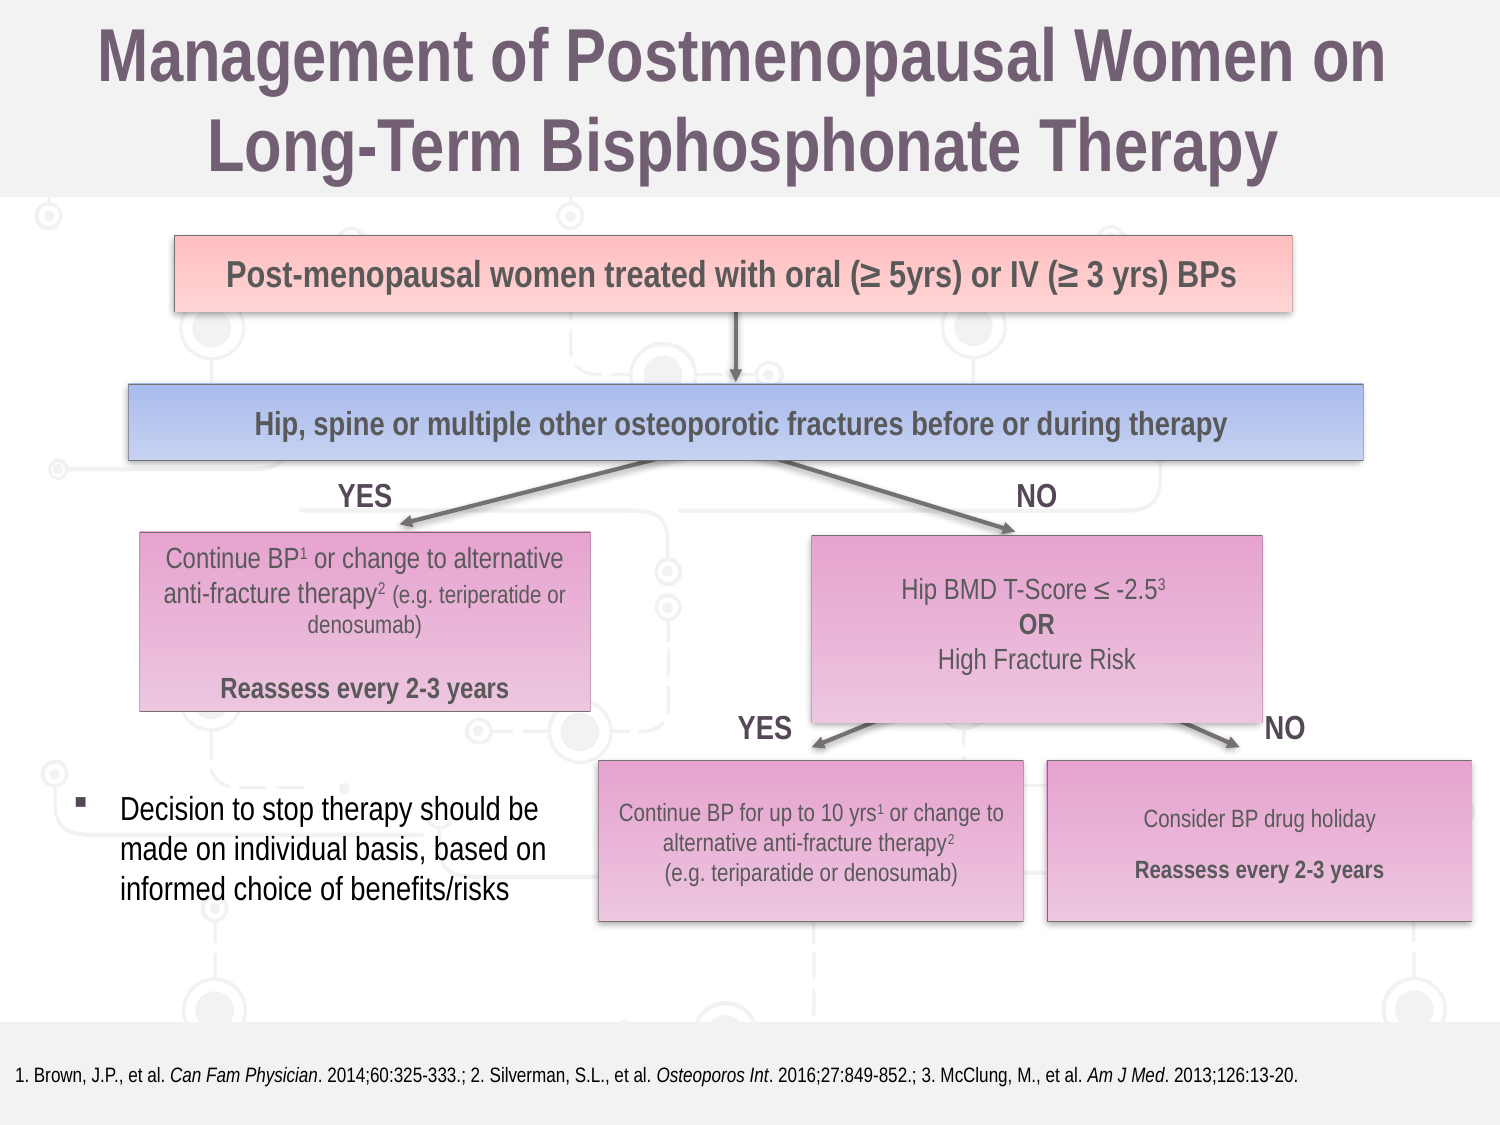

# Management of Postmenopausal Women on Long-Term Bisphosphonate Therapy

Post-menopausal women treated with oral (≥ 5yrs) or IV (≥ 3 yrs) BPs

 Hip, spine or multiple other osteoporotic fractures before or during therapy
YES
NO
Continue BP1 or change to alternative anti-fracture therapy2 (e.g. teriperatide or denosumab)
Reassess every 2-3 years

Hip BMD T-Score ≤ -2.53
OR
High Fracture Risk
YES
NO

Decision to stop therapy should be made on individual basis, based on informed choice of benefits/risks
Continue BP for up to 10 yrs1 or change to alternative anti-fracture therapy2
(e.g. teriparatide or denosumab)
Consider BP drug holiday
Reassess every 2-3 years

1. Brown, J.P., et al. Can Fam Physician. 2014;60:325-333.; 2. Silverman, S.L., et al. Osteoporos Int. 2016;27:849-852.; 3. McClung, M., et al. Am J Med. 2013;126:13-20.